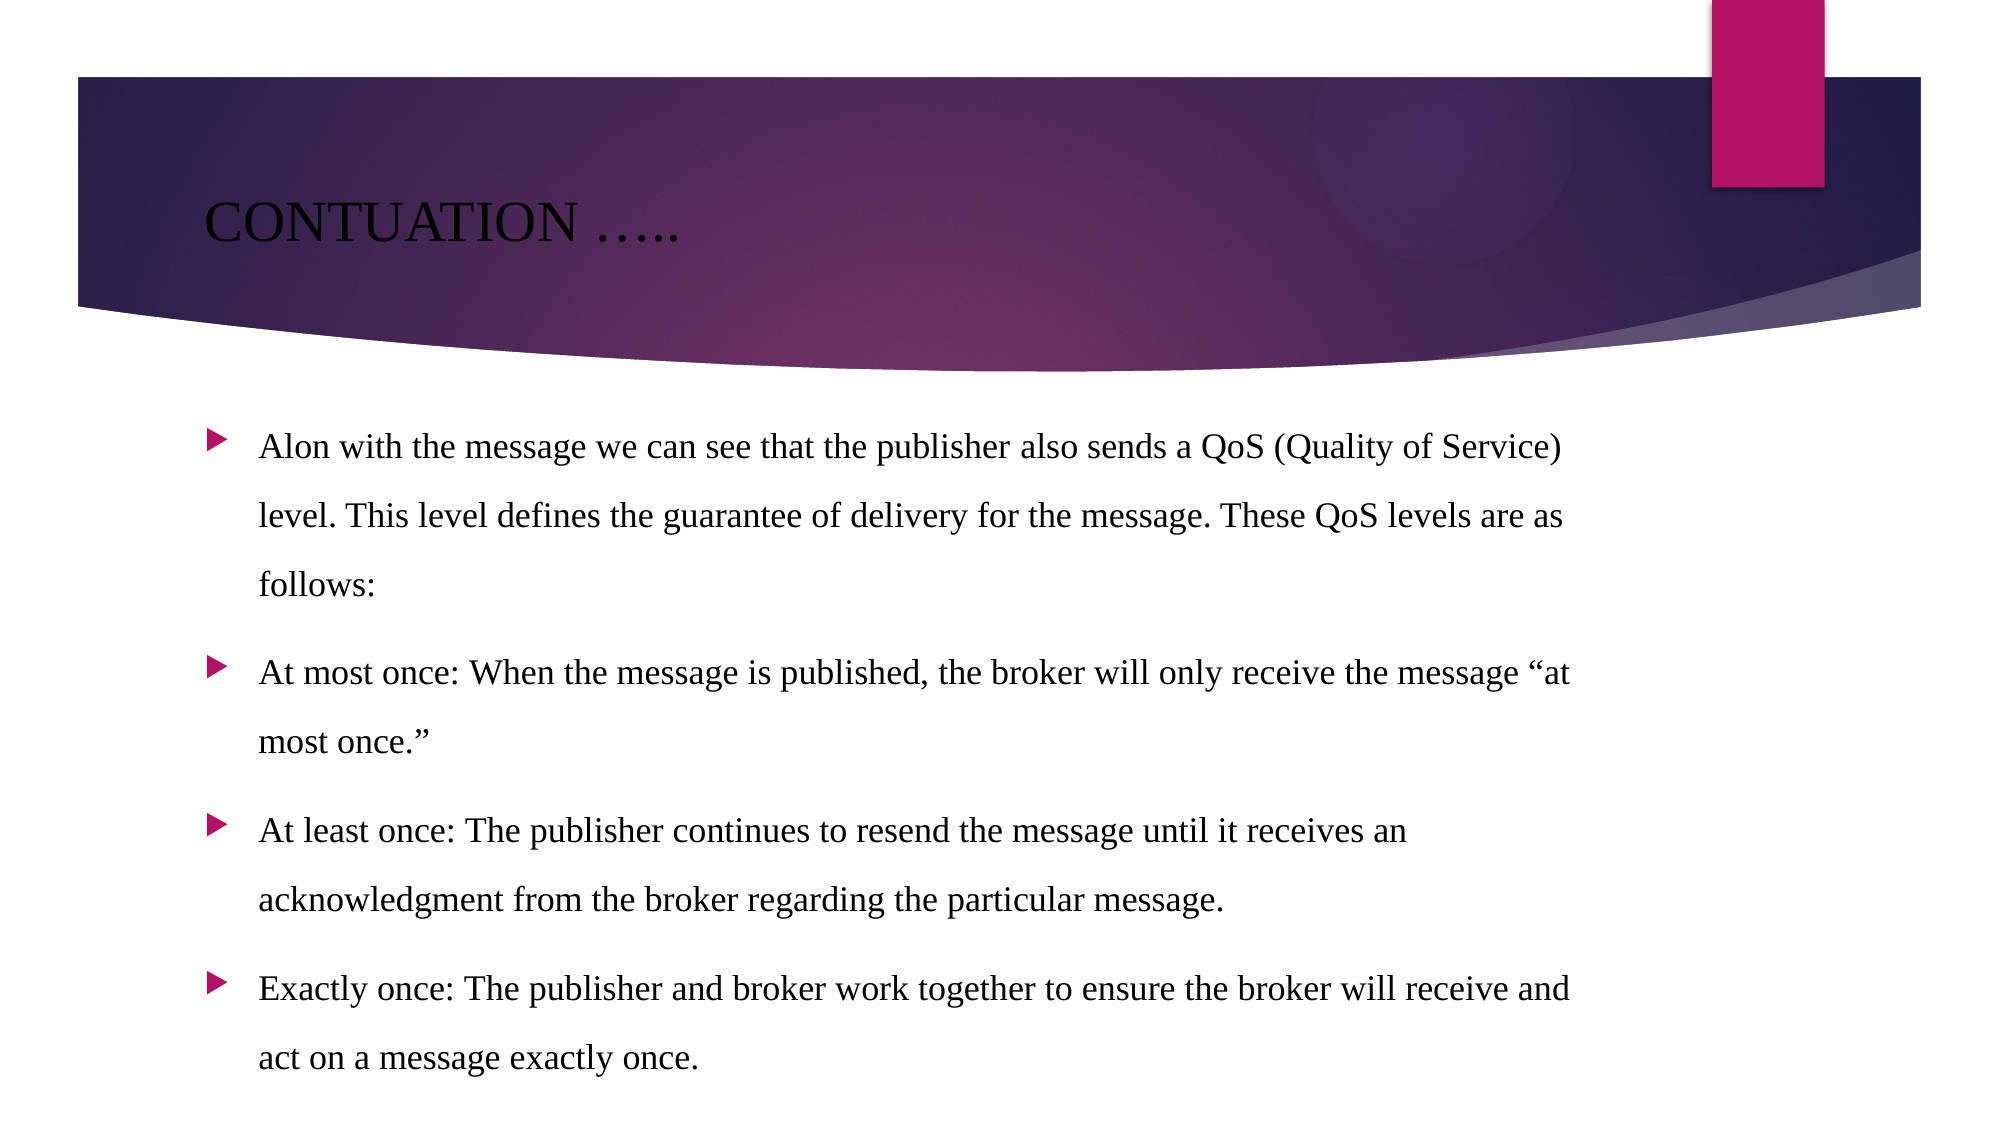

# CONTUATION …..
Alon with the message we can see that the publisher also sends a QoS (Quality of Service) level. This level defines the guarantee of delivery for the message. These QoS levels are as follows:
At most once: When the message is published, the broker will only receive the message “at most once.”
At least once: The publisher continues to resend the message until it receives an acknowledgment from the broker regarding the particular message.
Exactly once: The publisher and broker work together to ensure the broker will receive and act on a message exactly once.